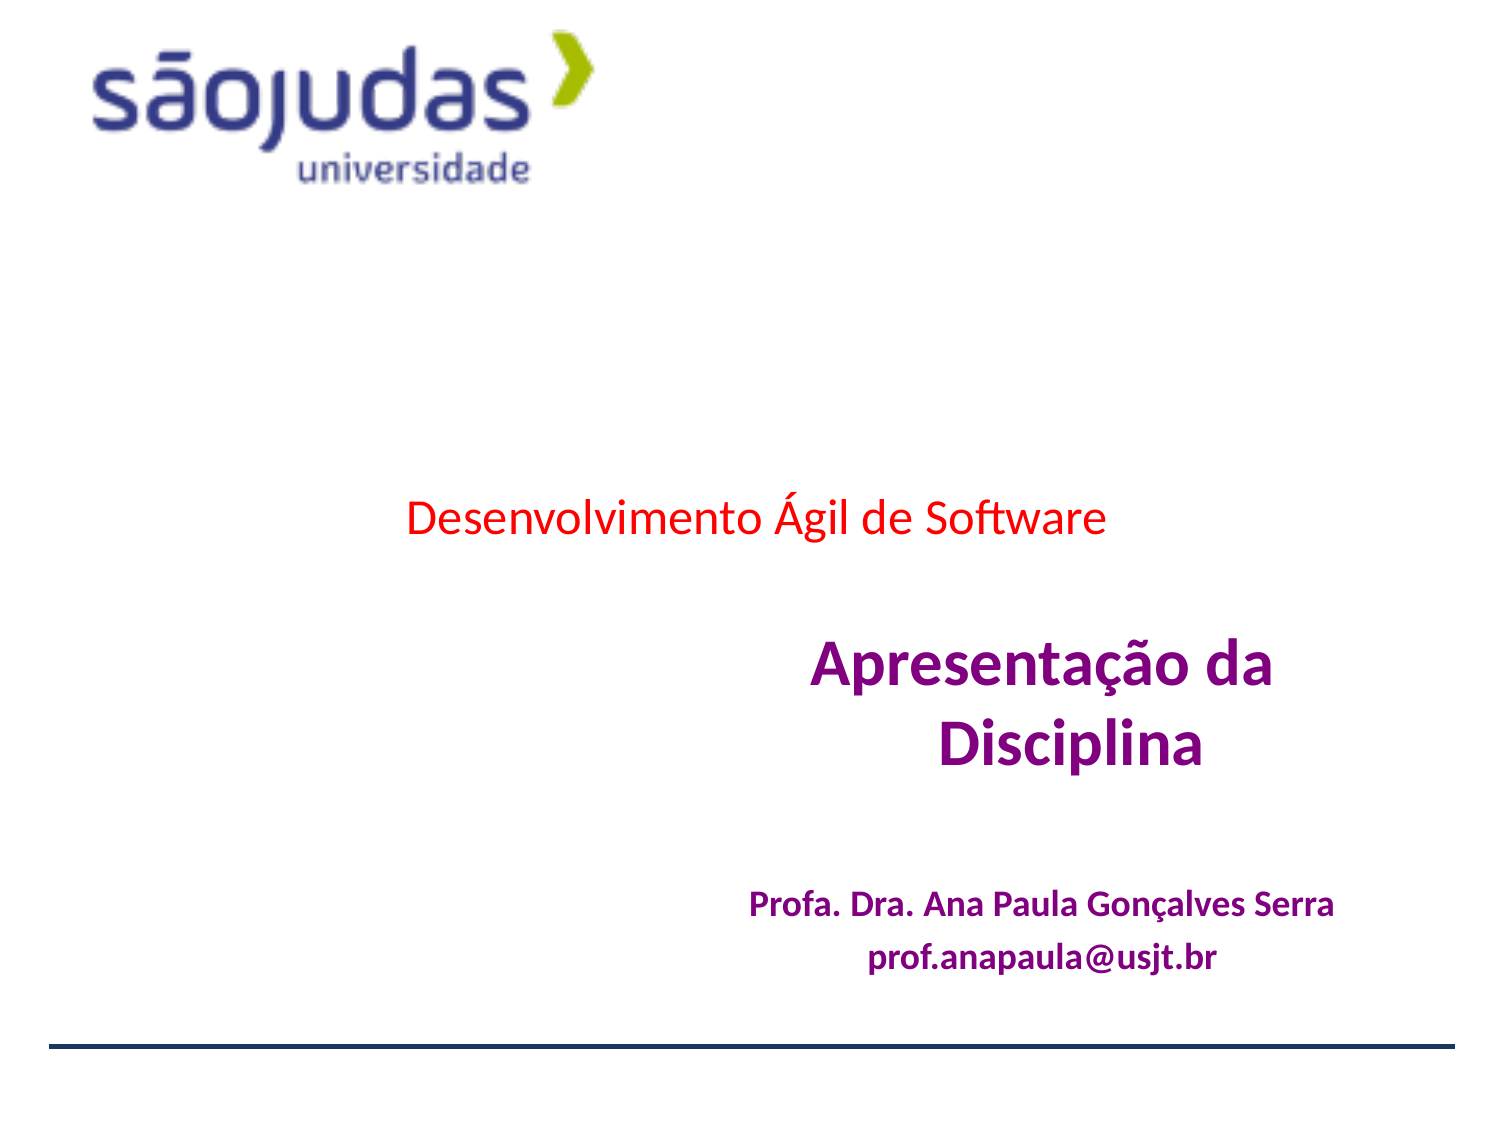

# Desenvolvimento Ágil de Software

Apresentação da Disciplina

Profa. Dra. Ana Paula Gonçalves Serra
prof.anapaula@usjt.br